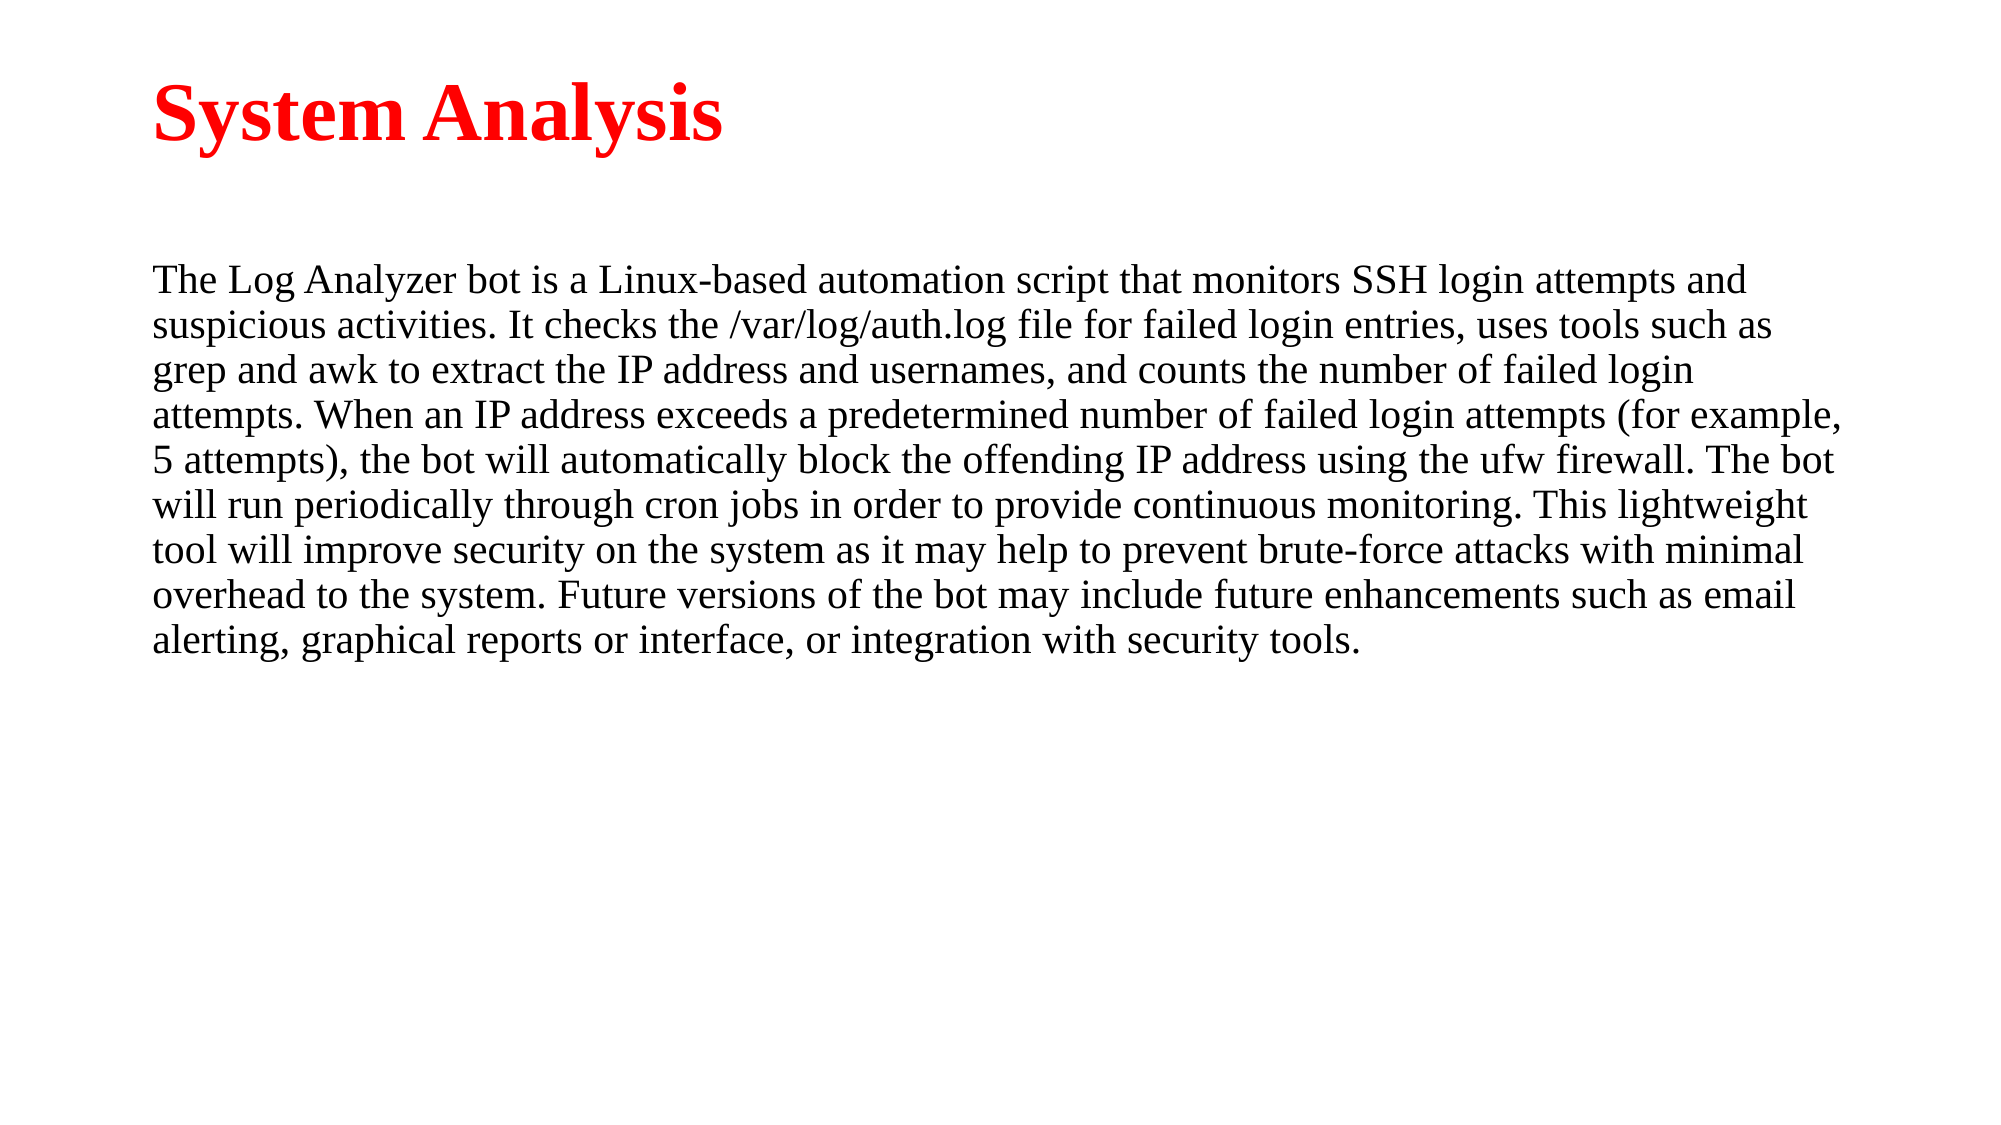

# System Analysis

The Log Analyzer bot is a Linux-based automation script that monitors SSH login attempts and suspicious activities. It checks the /var/log/auth.log file for failed login entries, uses tools such as grep and awk to extract the IP address and usernames, and counts the number of failed login attempts. When an IP address exceeds a predetermined number of failed login attempts (for example, 5 attempts), the bot will automatically block the offending IP address using the ufw firewall. The bot will run periodically through cron jobs in order to provide continuous monitoring. This lightweight tool will improve security on the system as it may help to prevent brute-force attacks with minimal overhead to the system. Future versions of the bot may include future enhancements such as email alerting, graphical reports or interface, or integration with security tools.